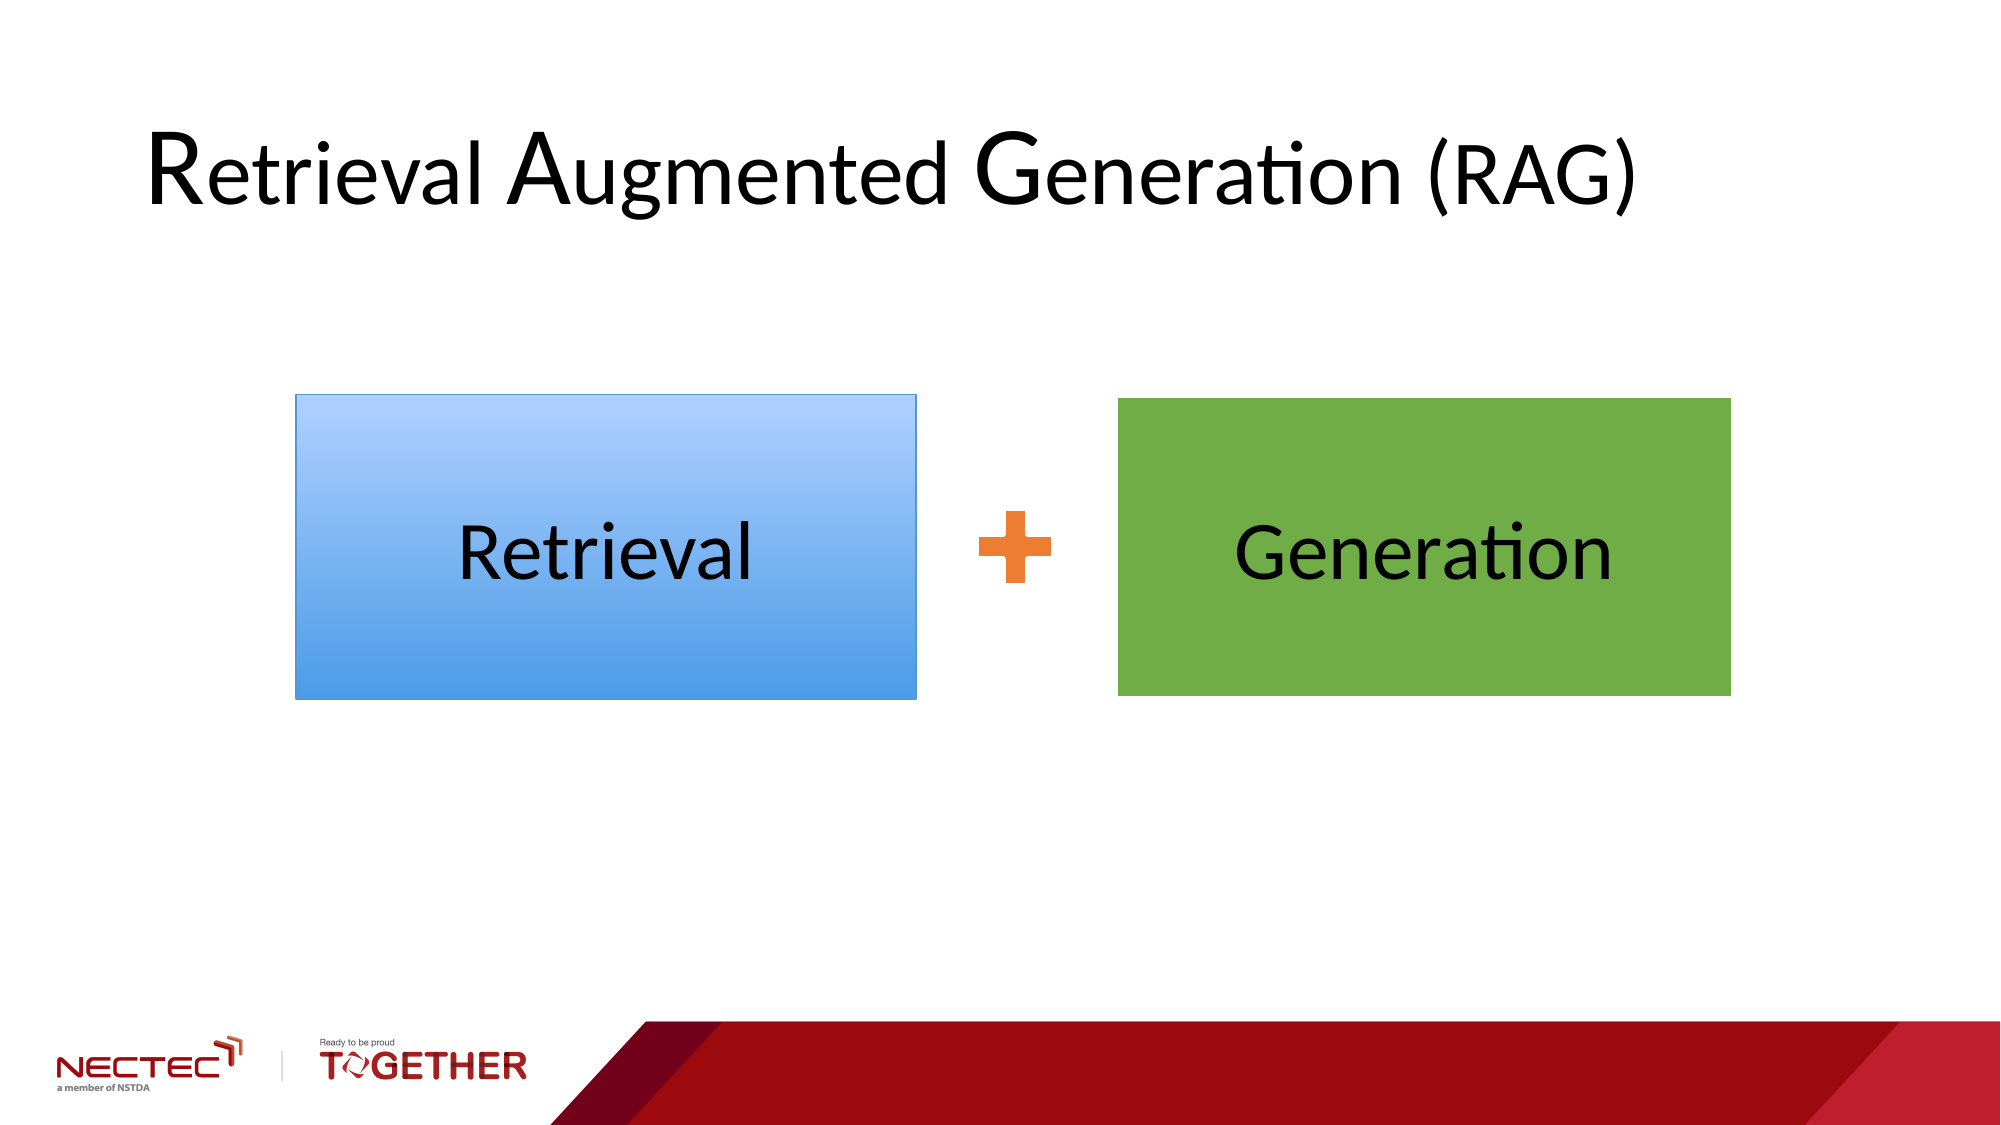

# Retrieval Augmented Generation (RAG)
Generation
Retrieval